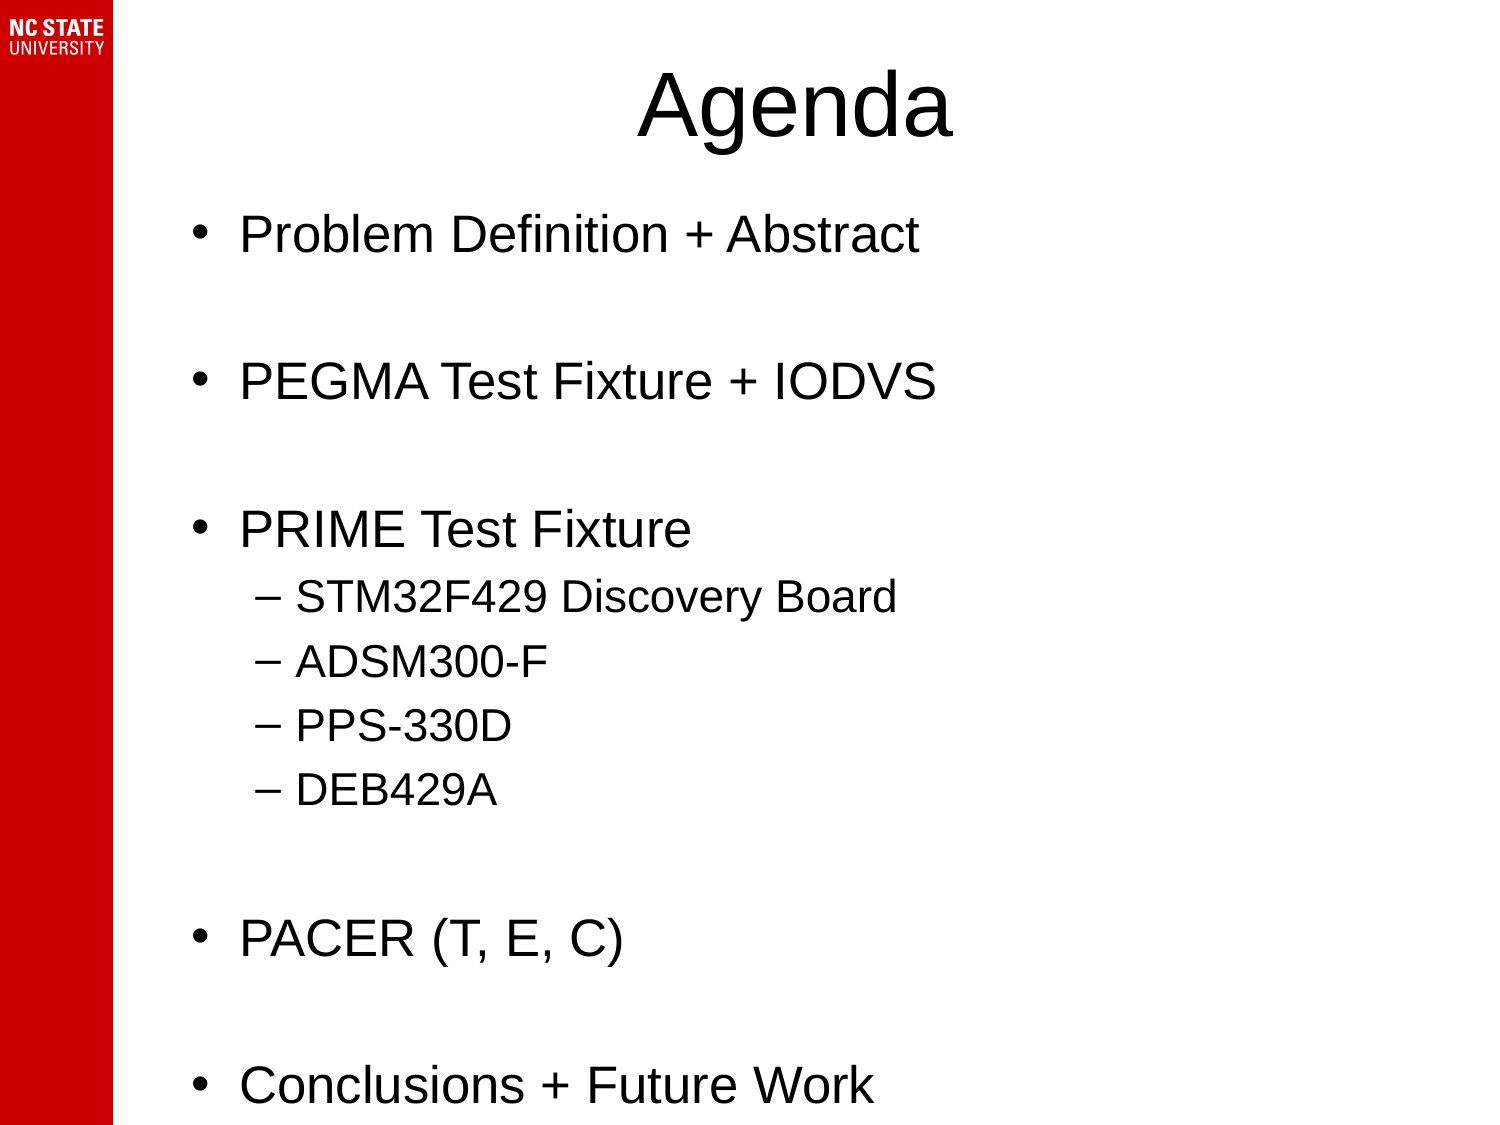

# Agenda
Problem Definition + Abstract

PEGMA Test Fixture + IODVS

PRIME Test Fixture
STM32F429 Discovery Board
ADSM300-F
PPS-330D
DEB429A

PACER (T, E, C)

Conclusions + Future Work